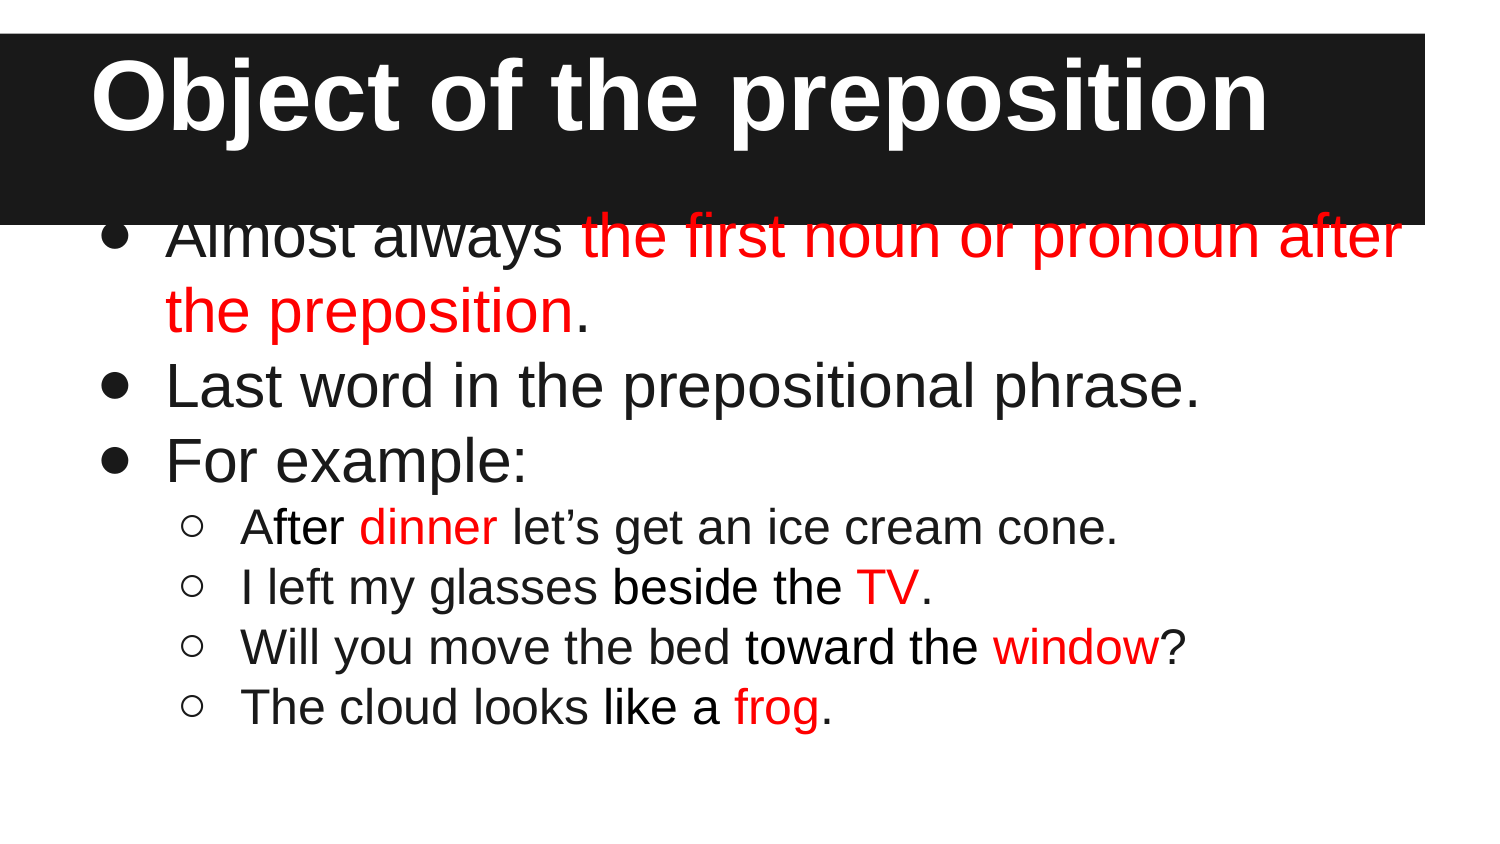

# Object of the preposition
Almost always the first noun or pronoun after the preposition.
Last word in the prepositional phrase.
For example:
After dinner let’s get an ice cream cone.
I left my glasses beside the TV.
Will you move the bed toward the window?
The cloud looks like a frog.